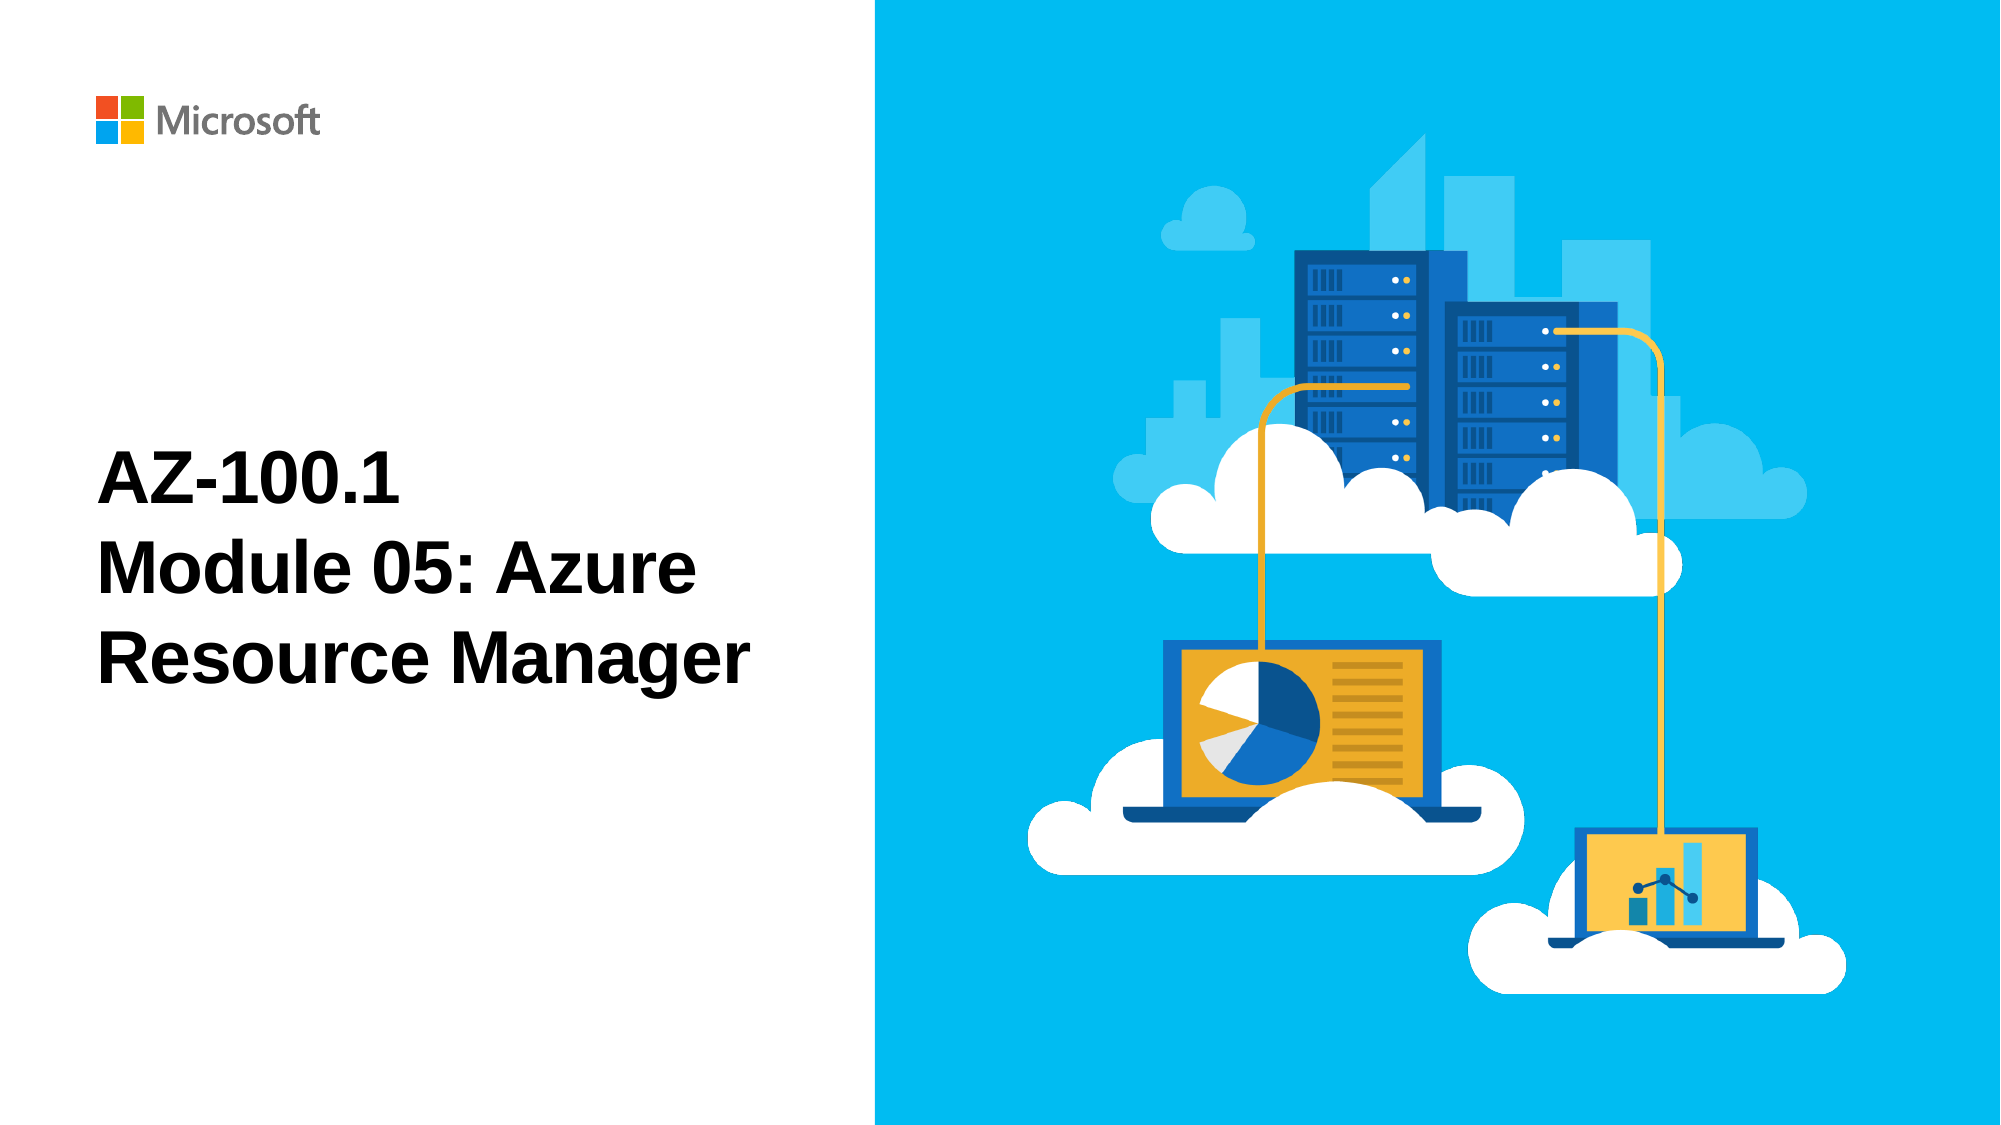

# AZ-100.1 Module 05: Azure Resource Manager